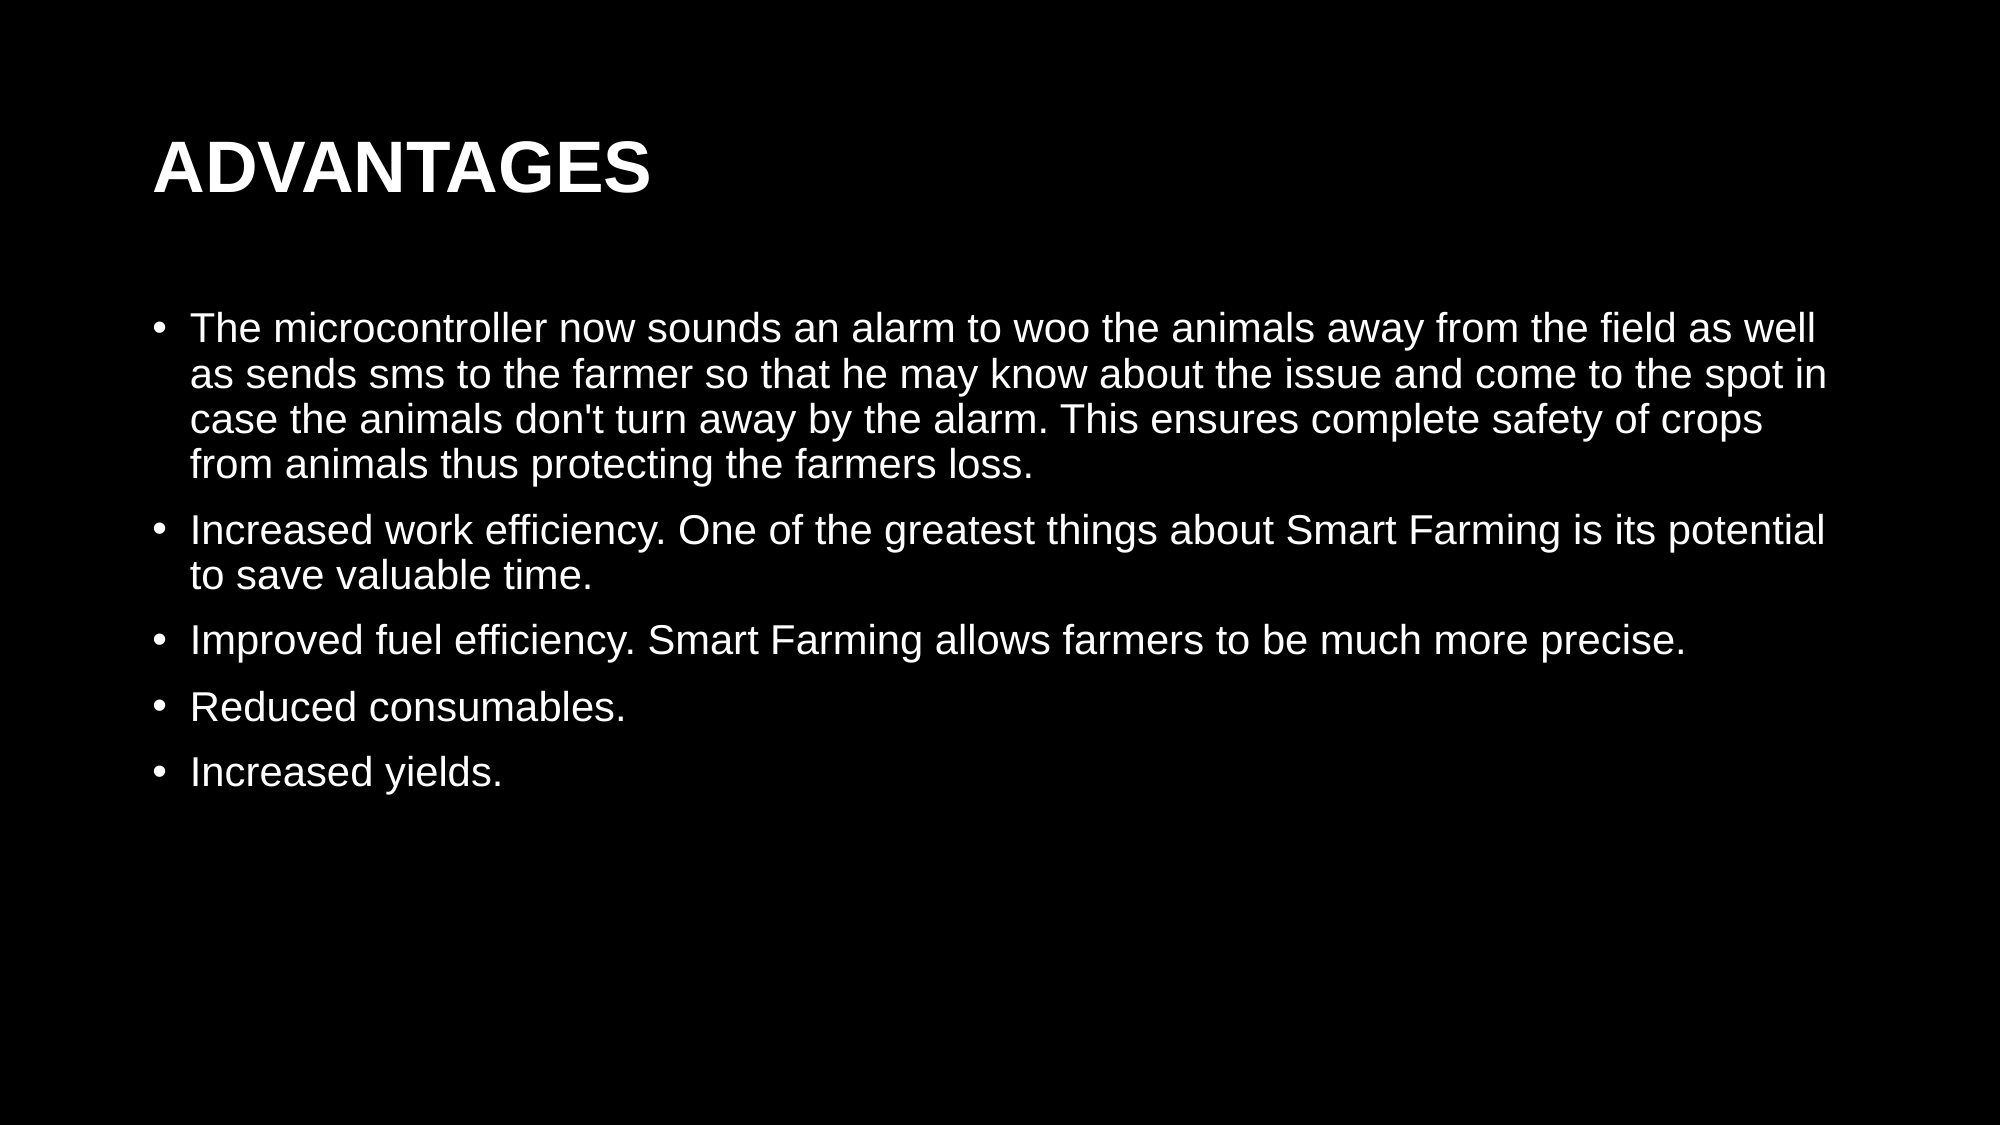

# ADVANTAGES
The microcontroller now sounds an alarm to woo the animals away from the field as well as sends sms to the farmer so that he may know about the issue and come to the spot in case the animals don't turn away by the alarm. This ensures complete safety of crops from animals thus protecting the farmers loss.
Increased work efficiency. One of the greatest things about Smart Farming is its potential to save valuable time.
Improved fuel efficiency. Smart Farming allows farmers to be much more precise.
Reduced consumables.
Increased yields.